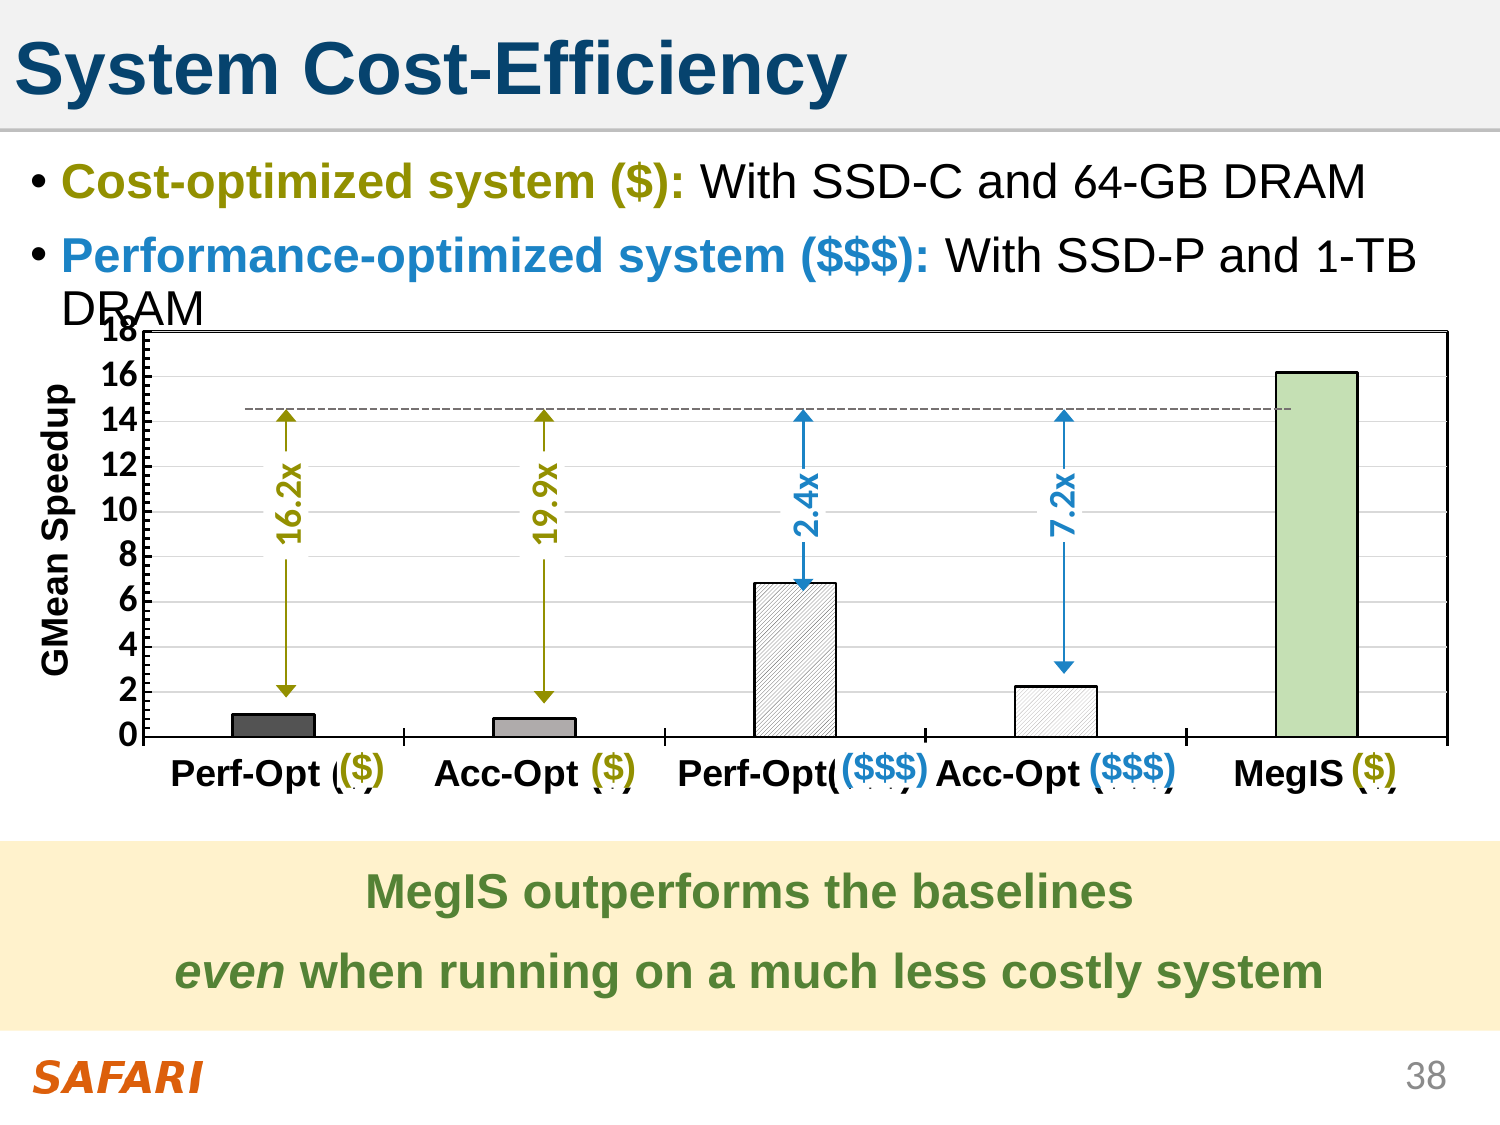

# System Cost-Efficiency
Cost-optimized system ($): With SSD-C and 64-GB DRAM
Performance-optimized system ($$$): With SSD-P and 1-TB DRAM

### Chart

| Category |  |
|---|---|
| Perf-Opt ($) | 1.0 |
| Acc-Opt ($) | 0.8132374184757665 |
| Perf-Opt($$$) | 6.830405672777749 |
| Acc-Opt ($$$) | 2.2454299190556797 |
| MegIS ($) | 16.17559789948134 |
16.2x
19.9x
2.4x
7.2x
GMean Speedup
($)
($)
($$$)
($$$)
($)
MegIS outperforms the baselines
even when running on a much less costly system